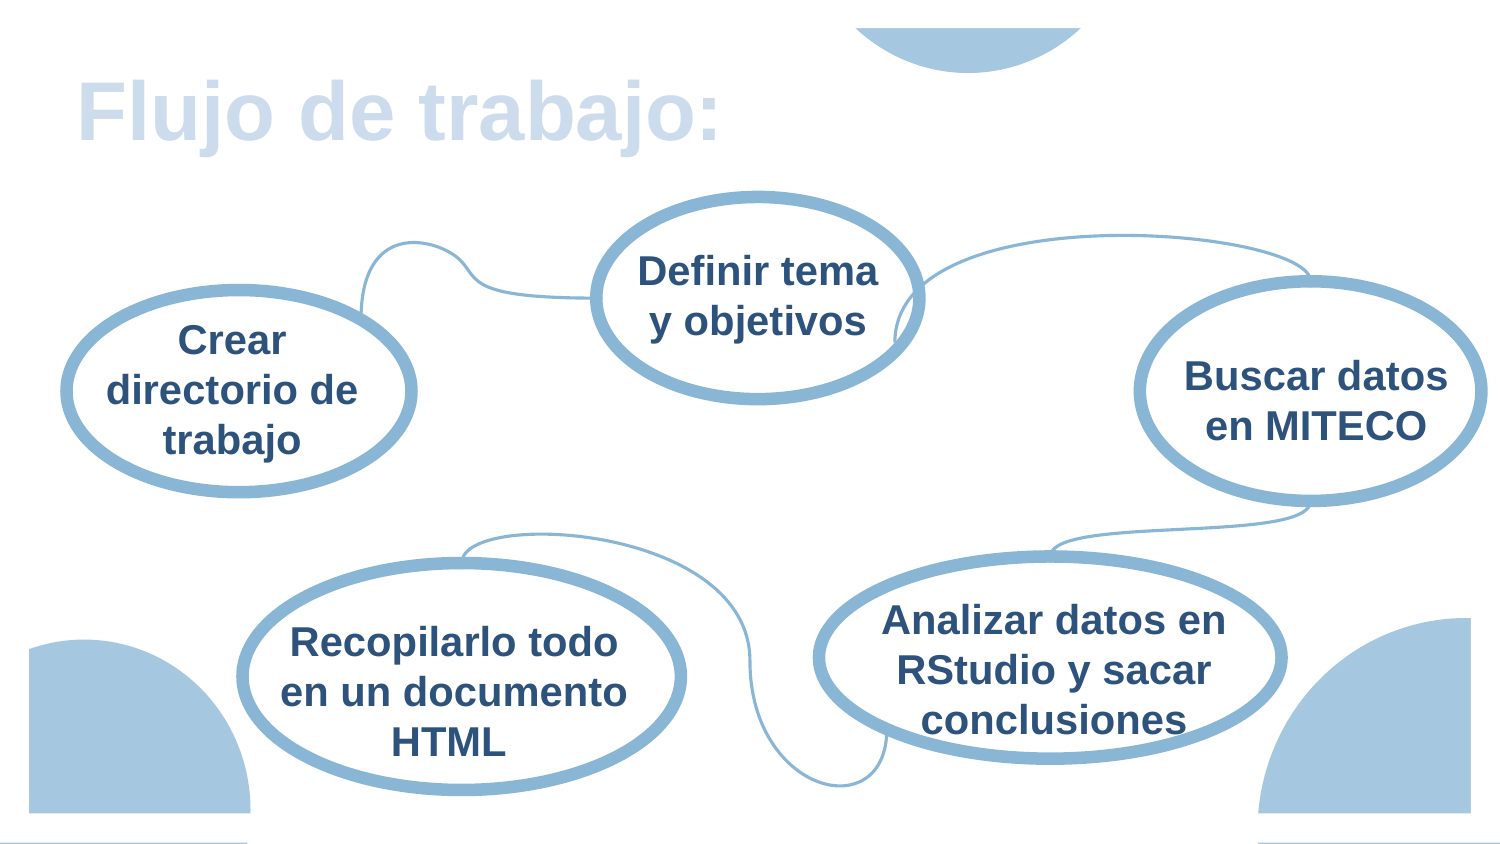

# Flujo de trabajo:

Definir tema y objetivos

Crear directorio de trabajo
Buscar datos en MITECO

Analizar datos en RStudio y sacar conclusiones
Recopilarlo todo en un documento HTML